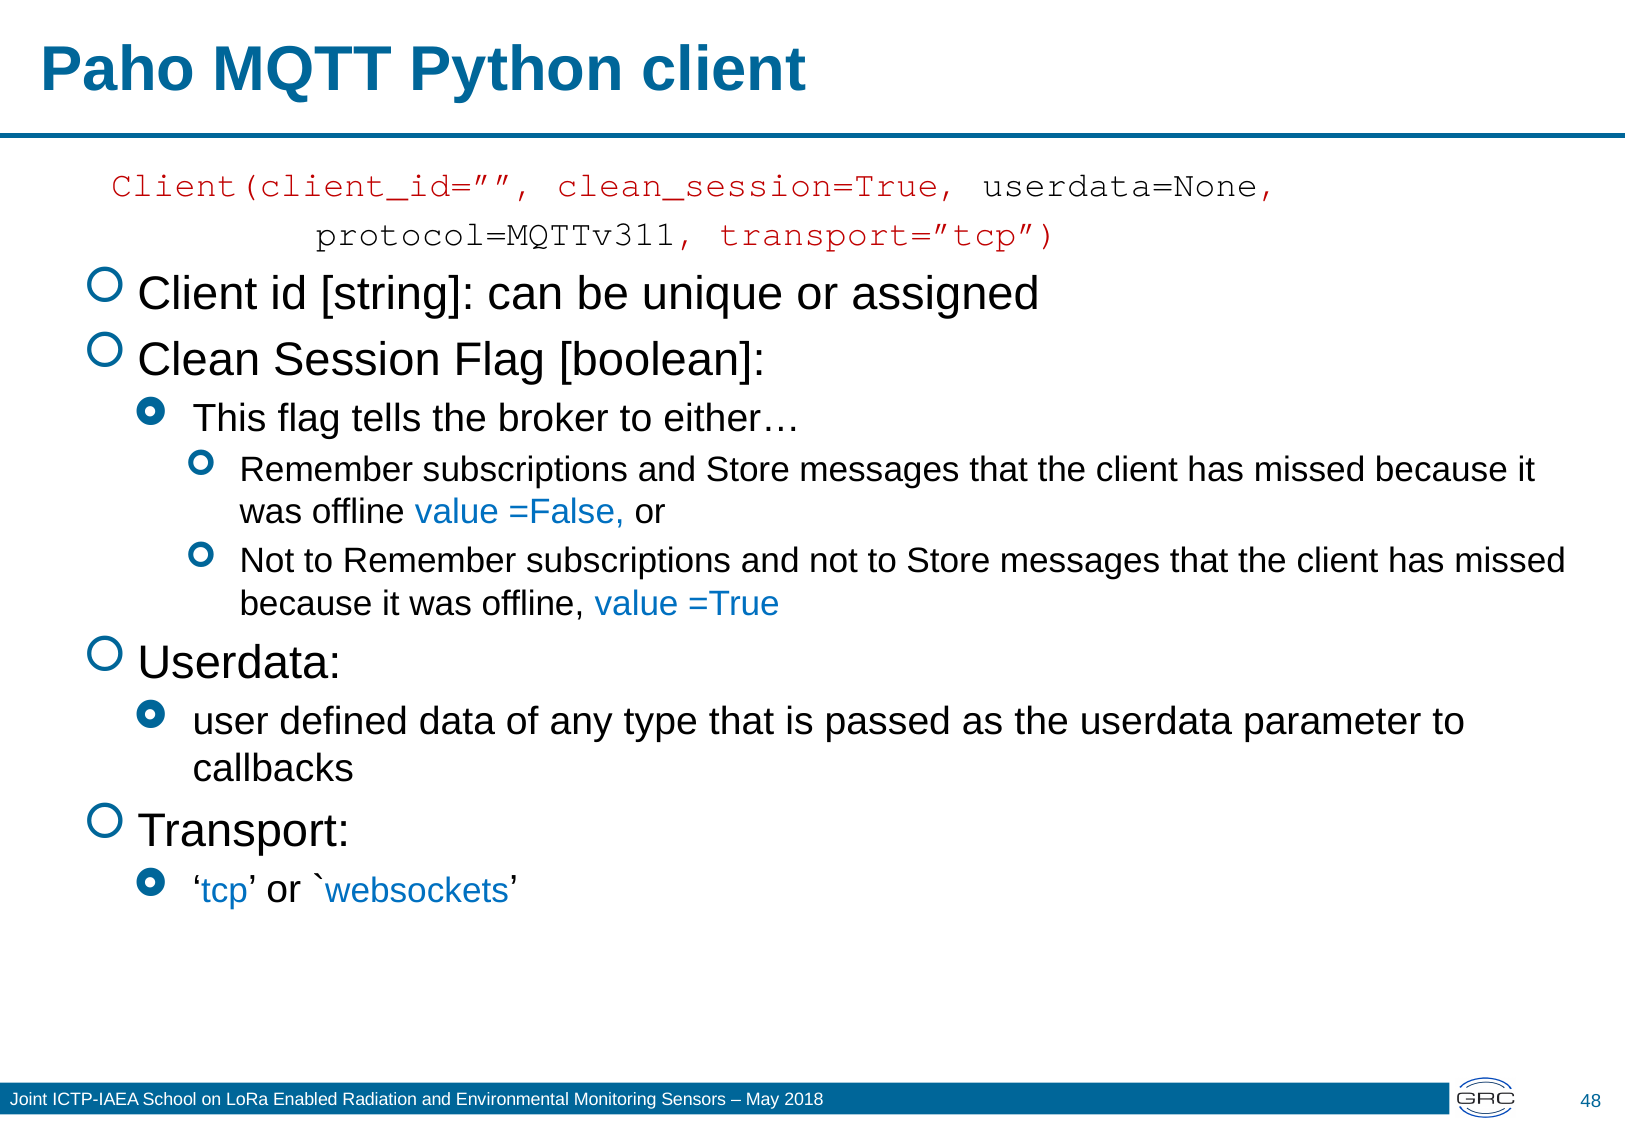

# Paho MQTT Python client
Client(client_id=””, clean_session=True, userdata=None,
 	   protocol=MQTTv311, transport=”tcp”)
Client id [string]: can be unique or assigned
Clean Session Flag [boolean]:
This flag tells the broker to either…
Remember subscriptions and Store messages that the client has missed because it was offline value =False, or
Not to Remember subscriptions and not to Store messages that the client has missed because it was offline, value =True
Userdata:
user defined data of any type that is passed as the userdata parameter to callbacks
Transport:
‘tcp’ or `websockets’

48